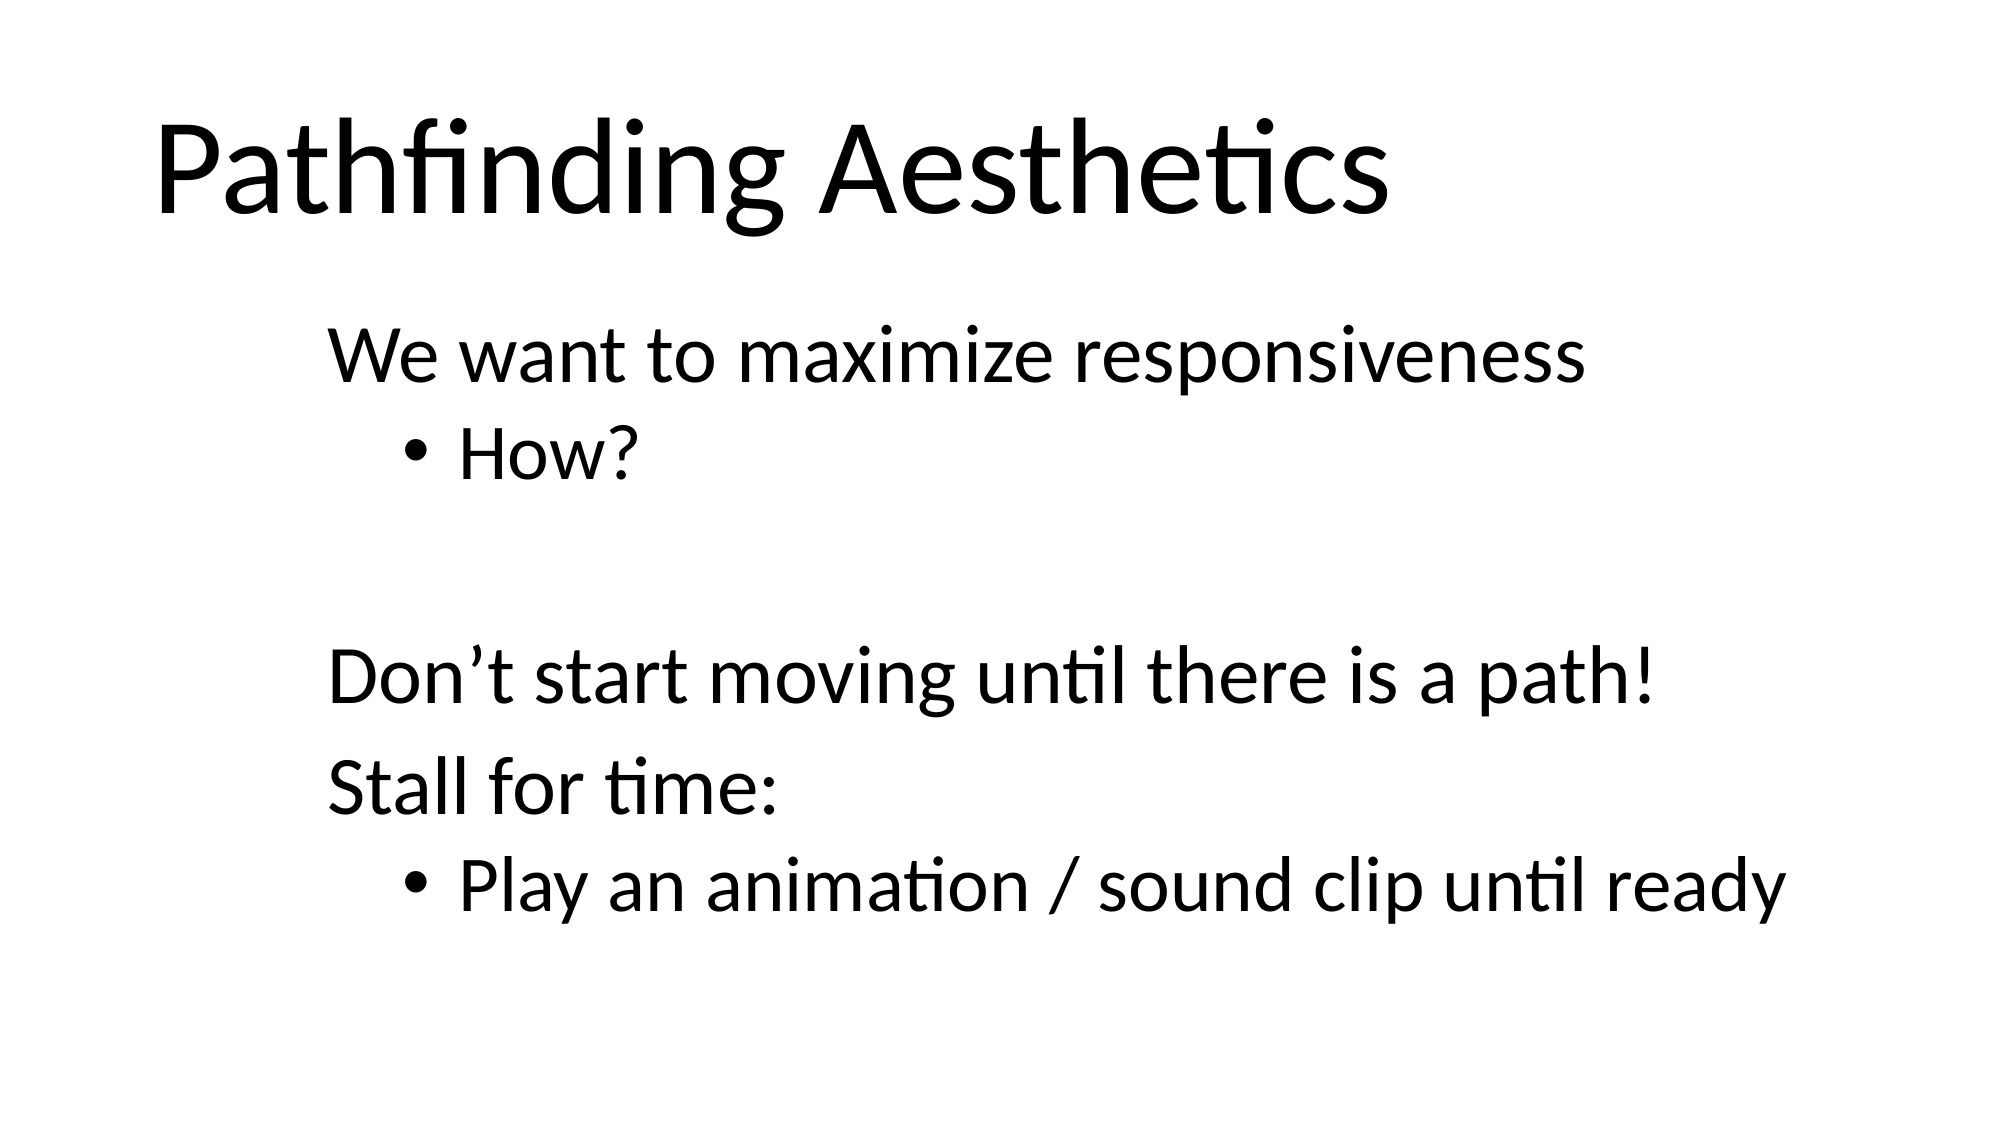

# Pathfinding Aesthetics
We want to maximize responsiveness
 How?

Don’t start moving until there is a path!
Stall for time:
 Play an animation / sound clip until ready